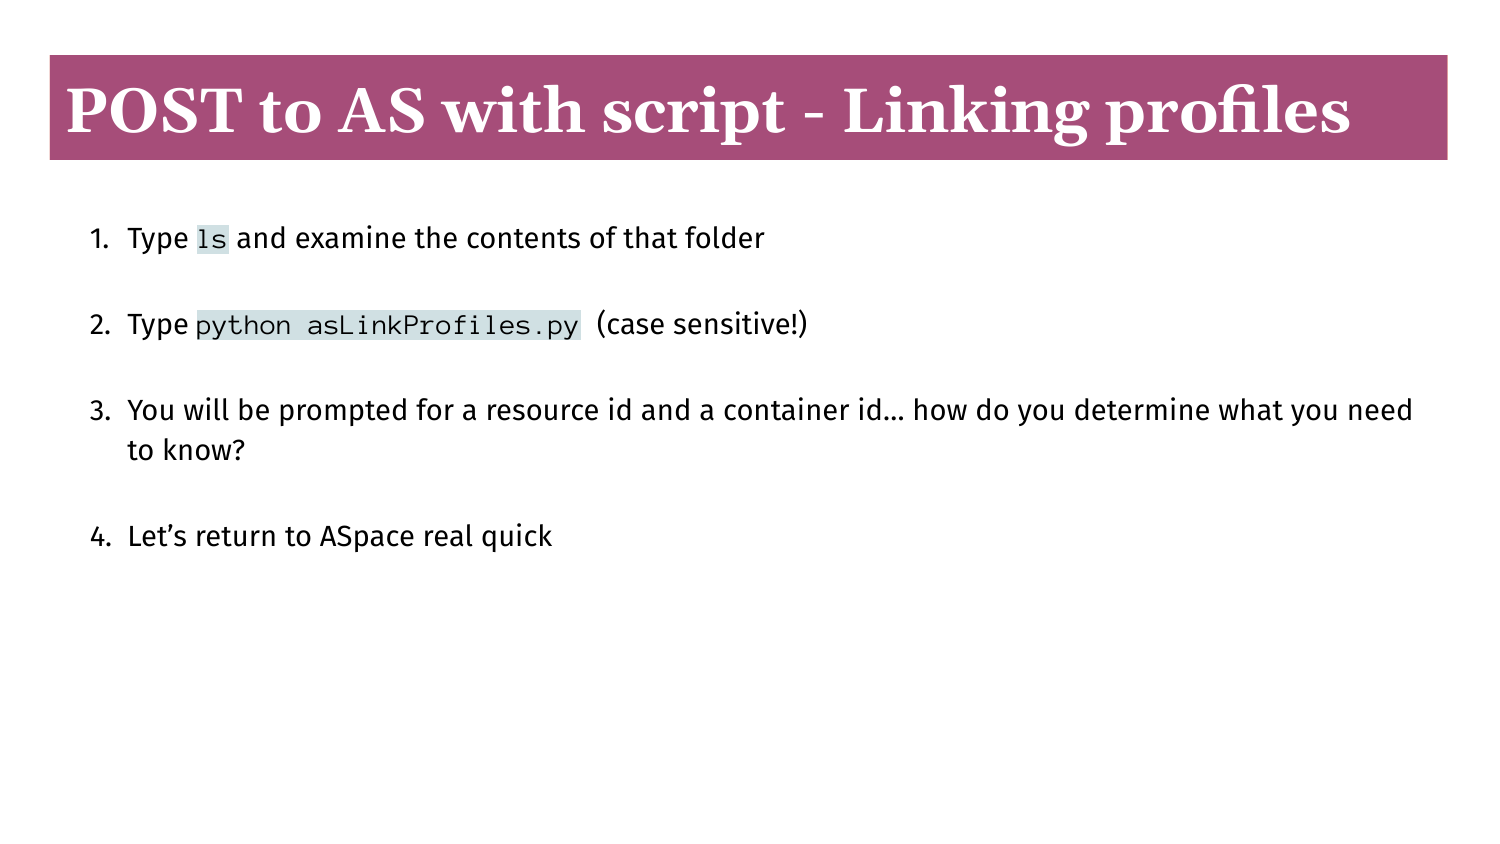

# GET with a script - ProPublica
POST to AS with script - Linking profiles
Type ls and examine the contents of that folder
Type python asLinkProfiles.py (case sensitive!)
You will be prompted for a resource id and a container id… how do you determine what you need to know?
Let’s return to ASpace real quick